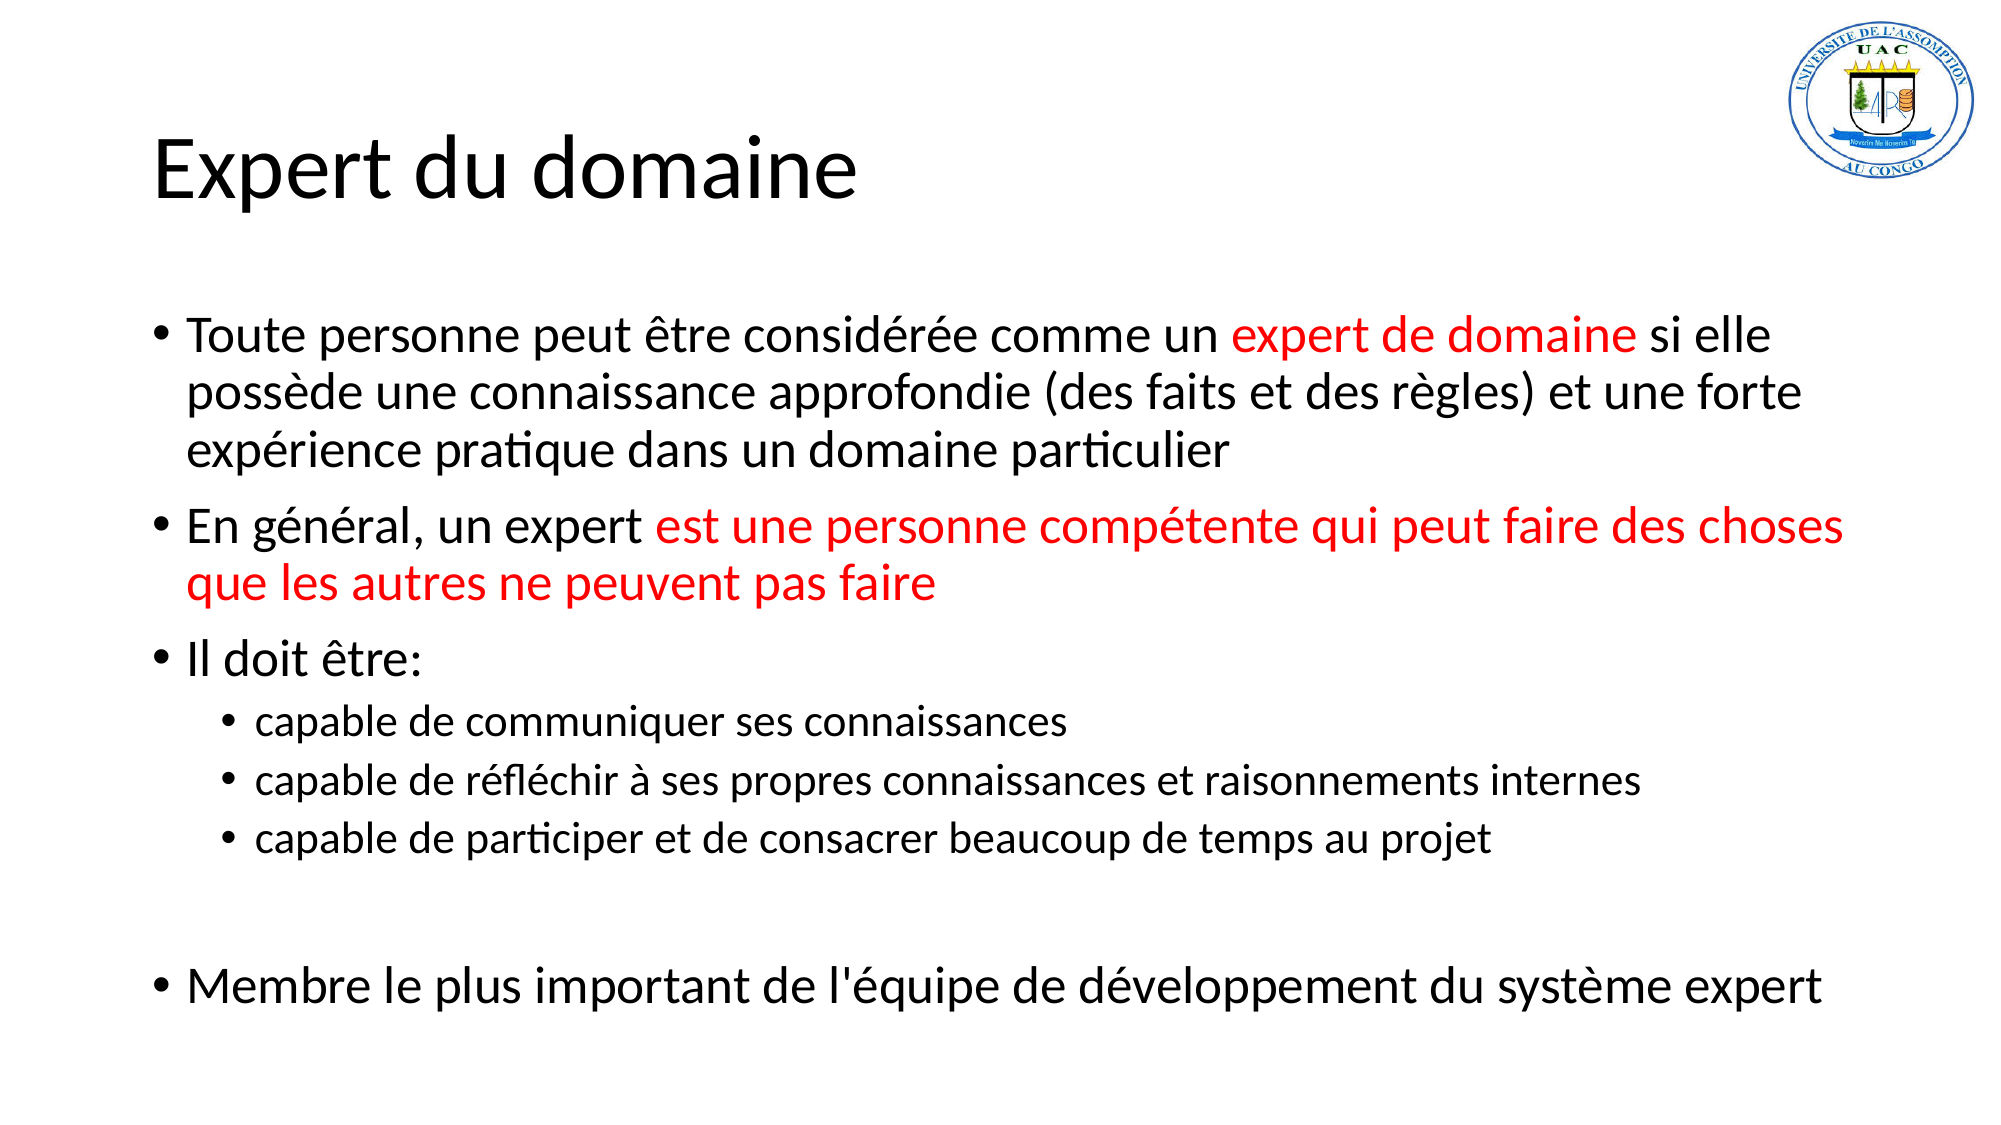

# Expert du domaine
Toute personne peut être considérée comme un expert de domaine si elle possède une connaissance approfondie (des faits et des règles) et une forte expérience pratique dans un domaine particulier
En général, un expert est une personne compétente qui peut faire des choses que les autres ne peuvent pas faire
Il doit être:
capable de communiquer ses connaissances
capable de réfléchir à ses propres connaissances et raisonnements internes
capable de participer et de consacrer beaucoup de temps au projet

Membre le plus important de l'équipe de développement du système expert